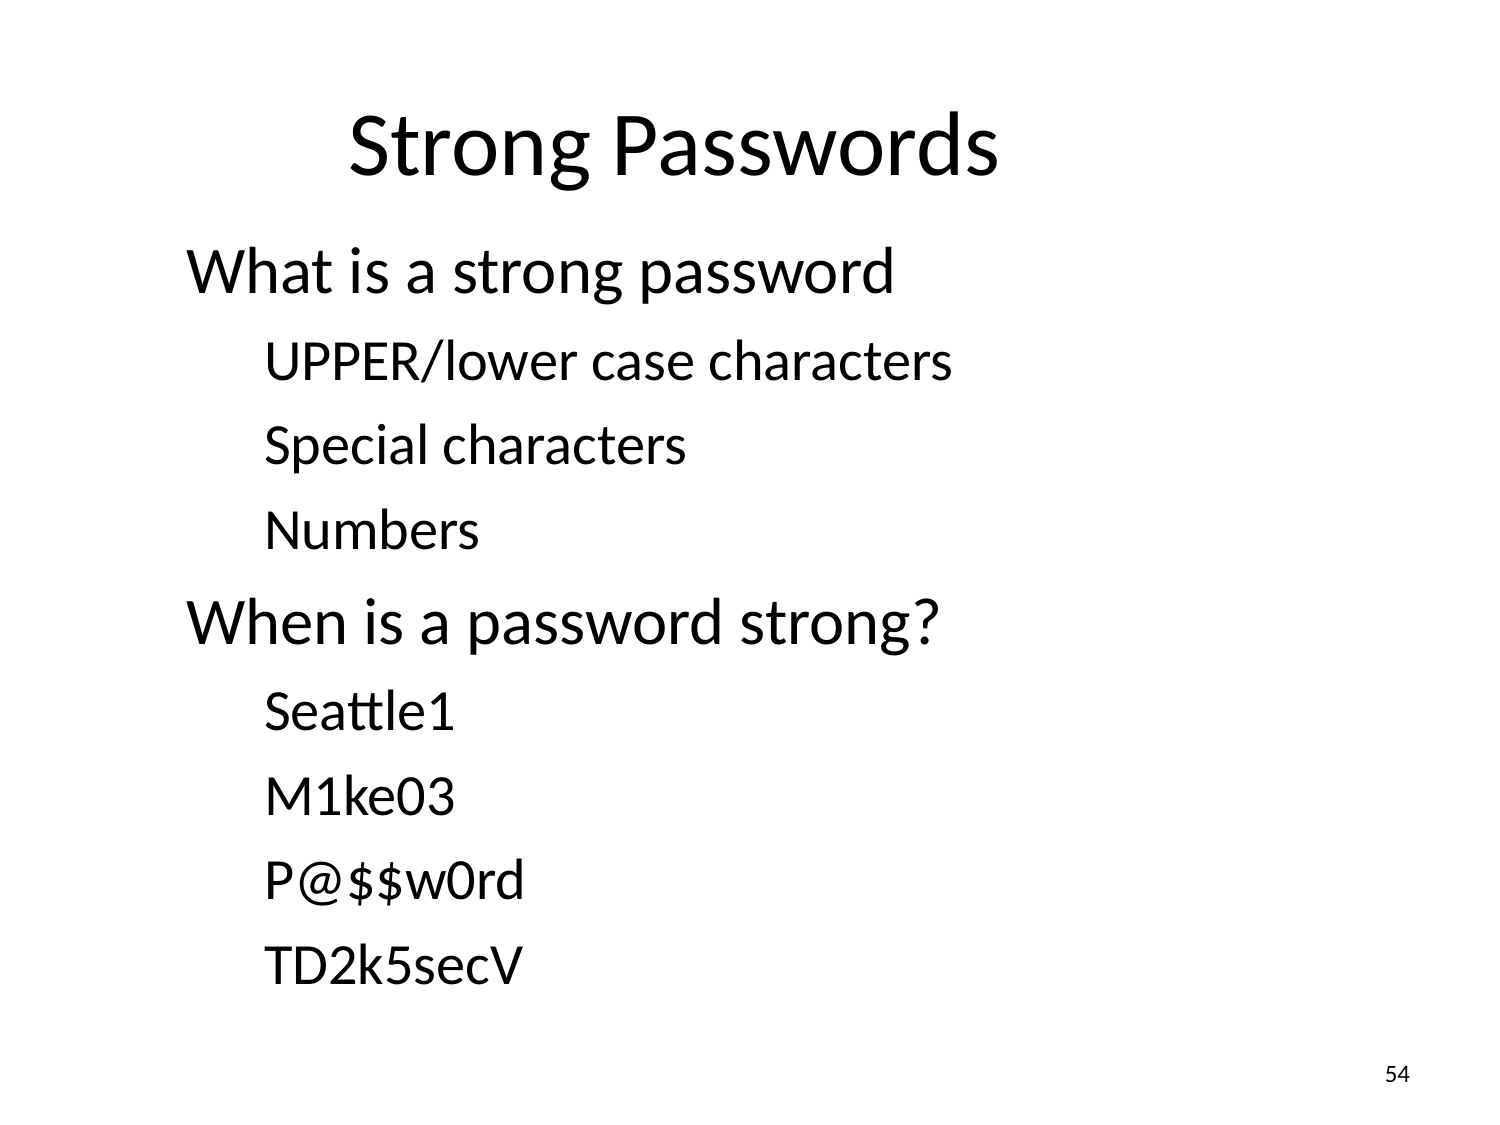

Strong Passwords
What is a strong password
UPPER/lower case characters
Special characters
Numbers
When is a password strong?
Seattle1
M1ke03
P@$$w0rd
TD2k5secV
54